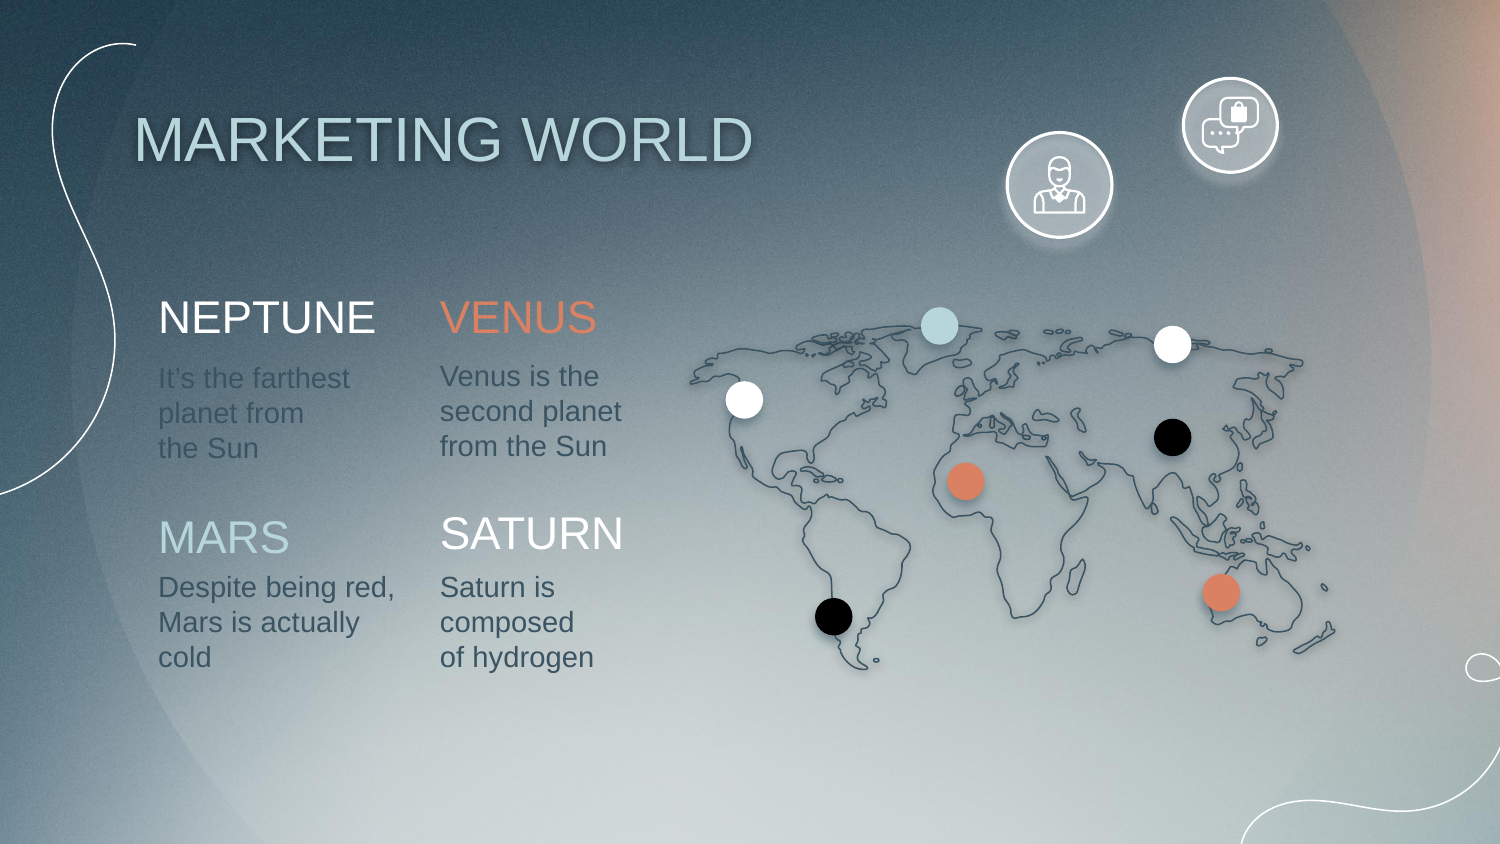

# MARKETING WORLD

NEPTUNE
VENUS

Venus is the second planet from the Sun
It’s the farthest planet from
the Sun

SATURN
MARS
Saturn is composed
of hydrogen
Despite being red, Mars is actually cold